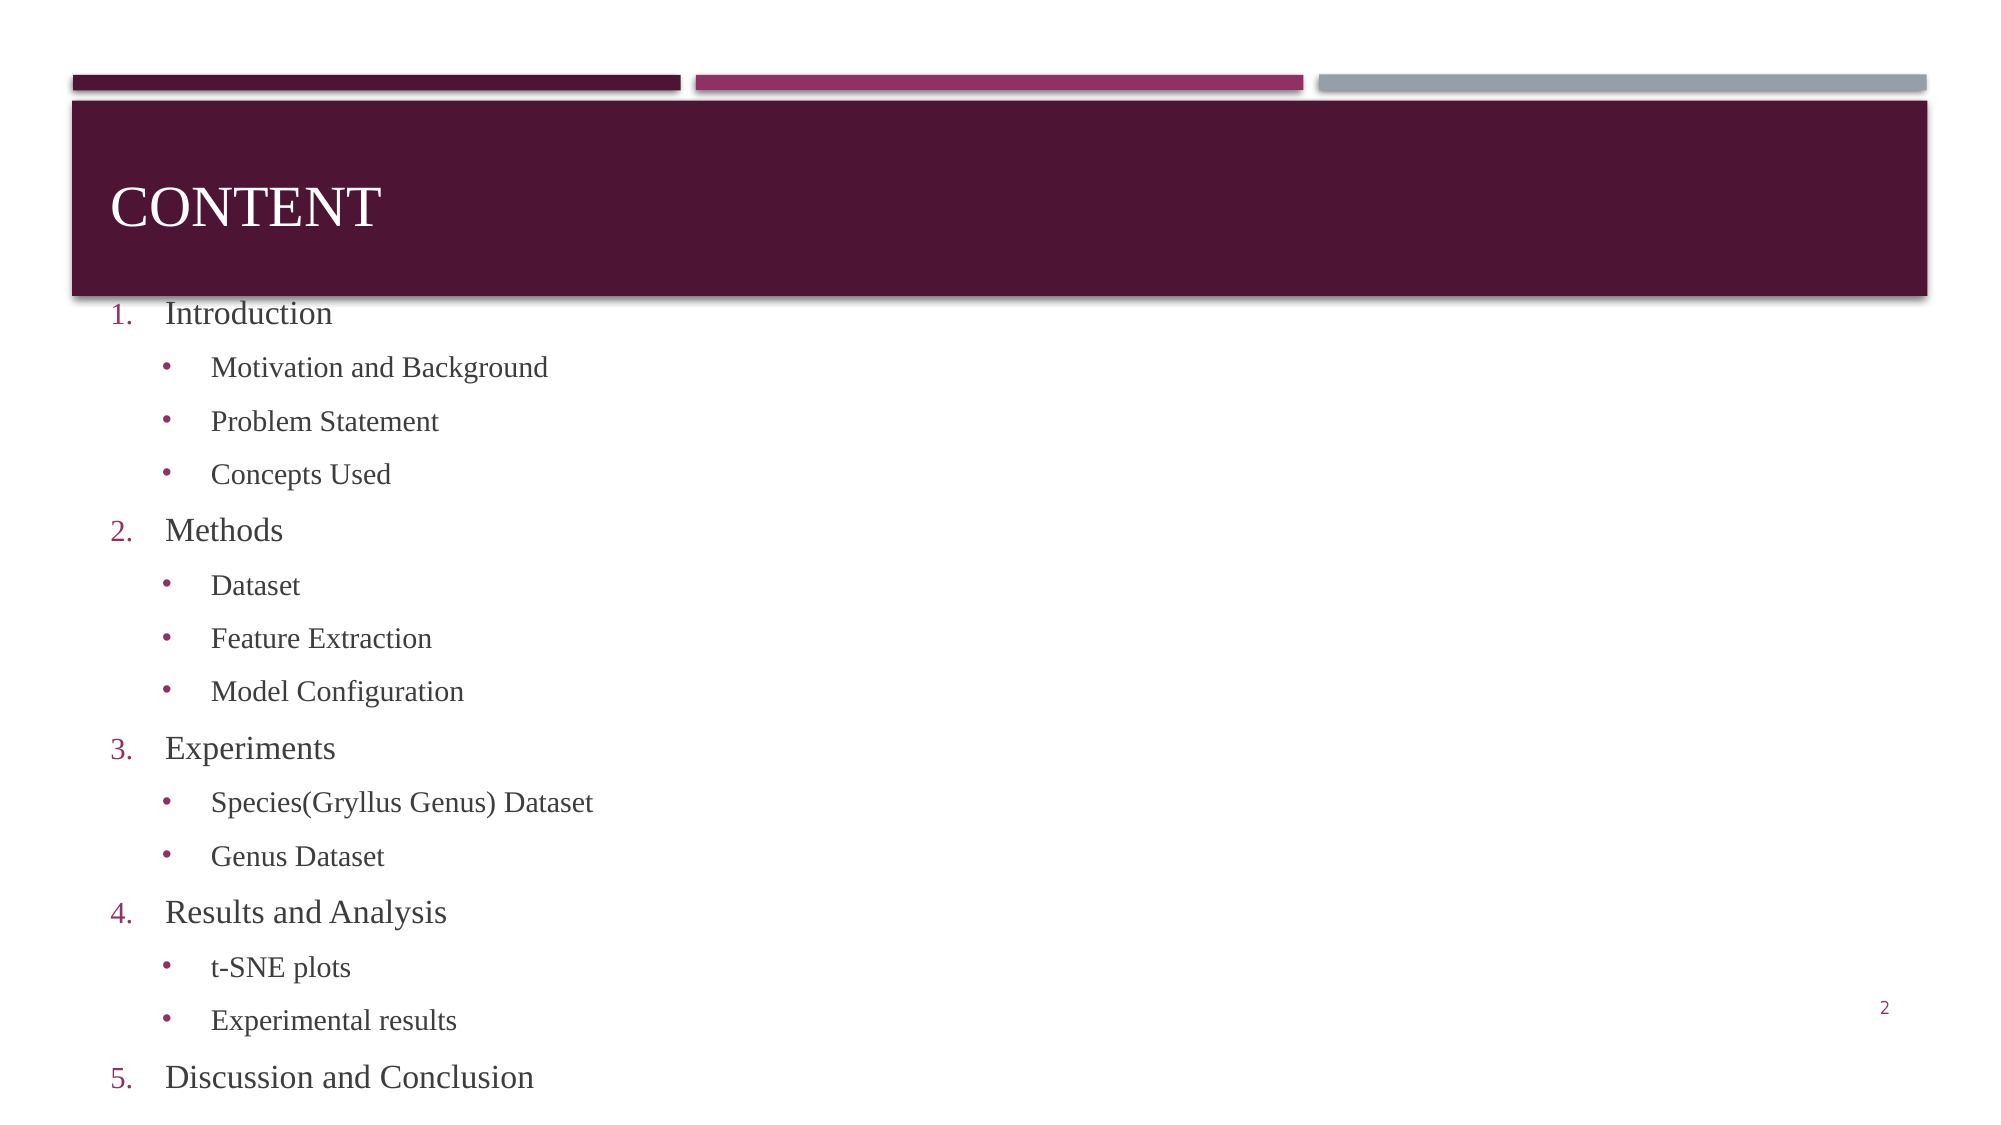

# Content
Introduction
Motivation and Background
Problem Statement
Concepts Used
Methods
Dataset
Feature Extraction
Model Configuration
Experiments
Species(Gryllus Genus) Dataset
Genus Dataset
Results and Analysis
t-SNE plots
Experimental results
Discussion and Conclusion
2